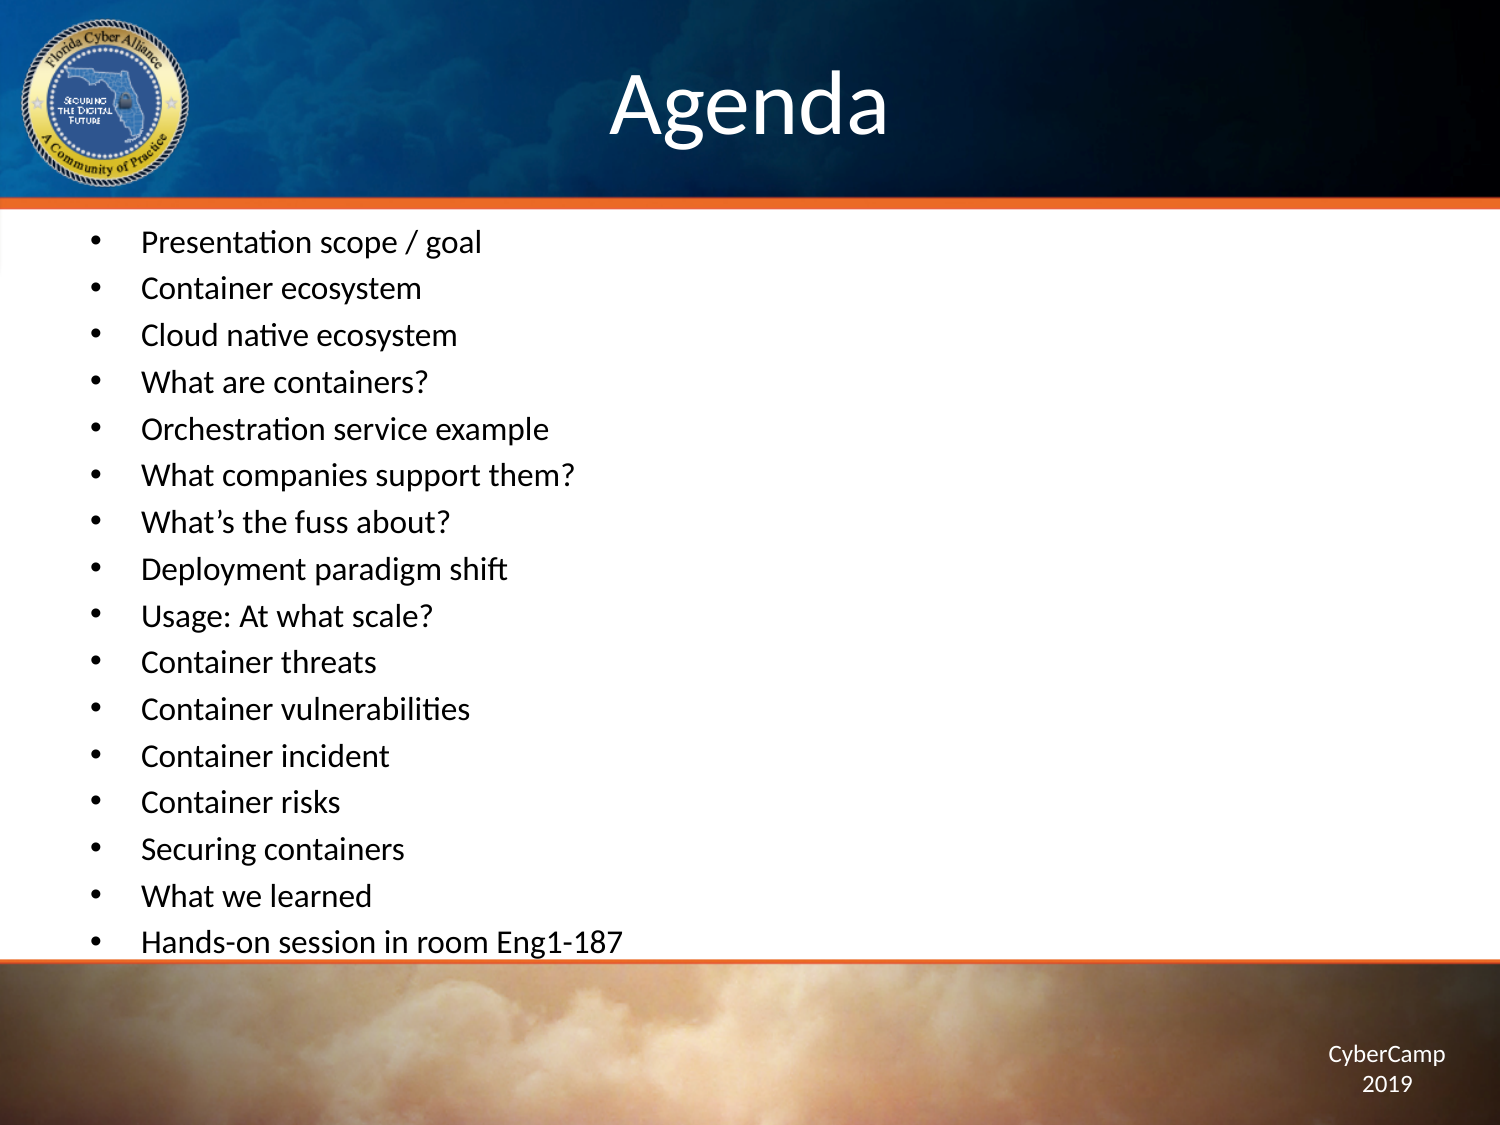

# Agenda
Presentation scope / goal
Container ecosystem
Cloud native ecosystem
What are containers?
Orchestration service example
What companies support them?
What’s the fuss about?
Deployment paradigm shift
Usage: At what scale?
Container threats
Container vulnerabilities
Container incident
Container risks
Securing containers
What we learned
Hands-on session in room Eng1-187